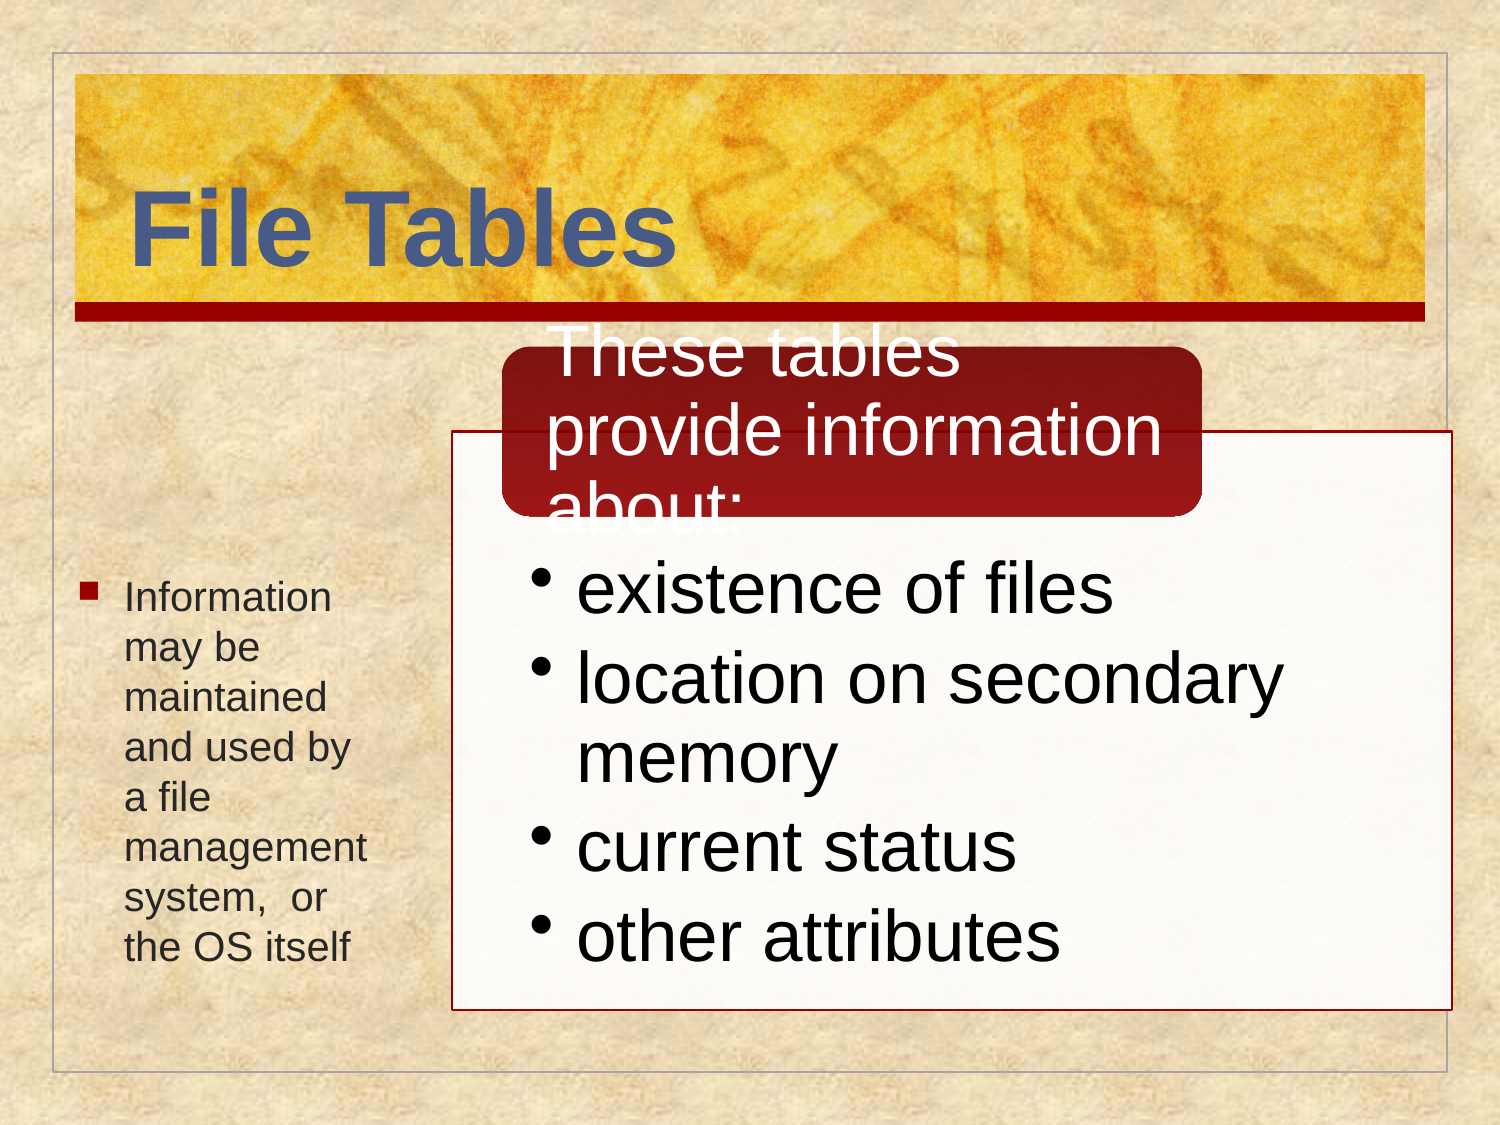

# File Tables
existence of files
location on secondary memory
current status
other attributes
These tables provide information about:
Information may be maintained and used by a file management system,  or the OS itself